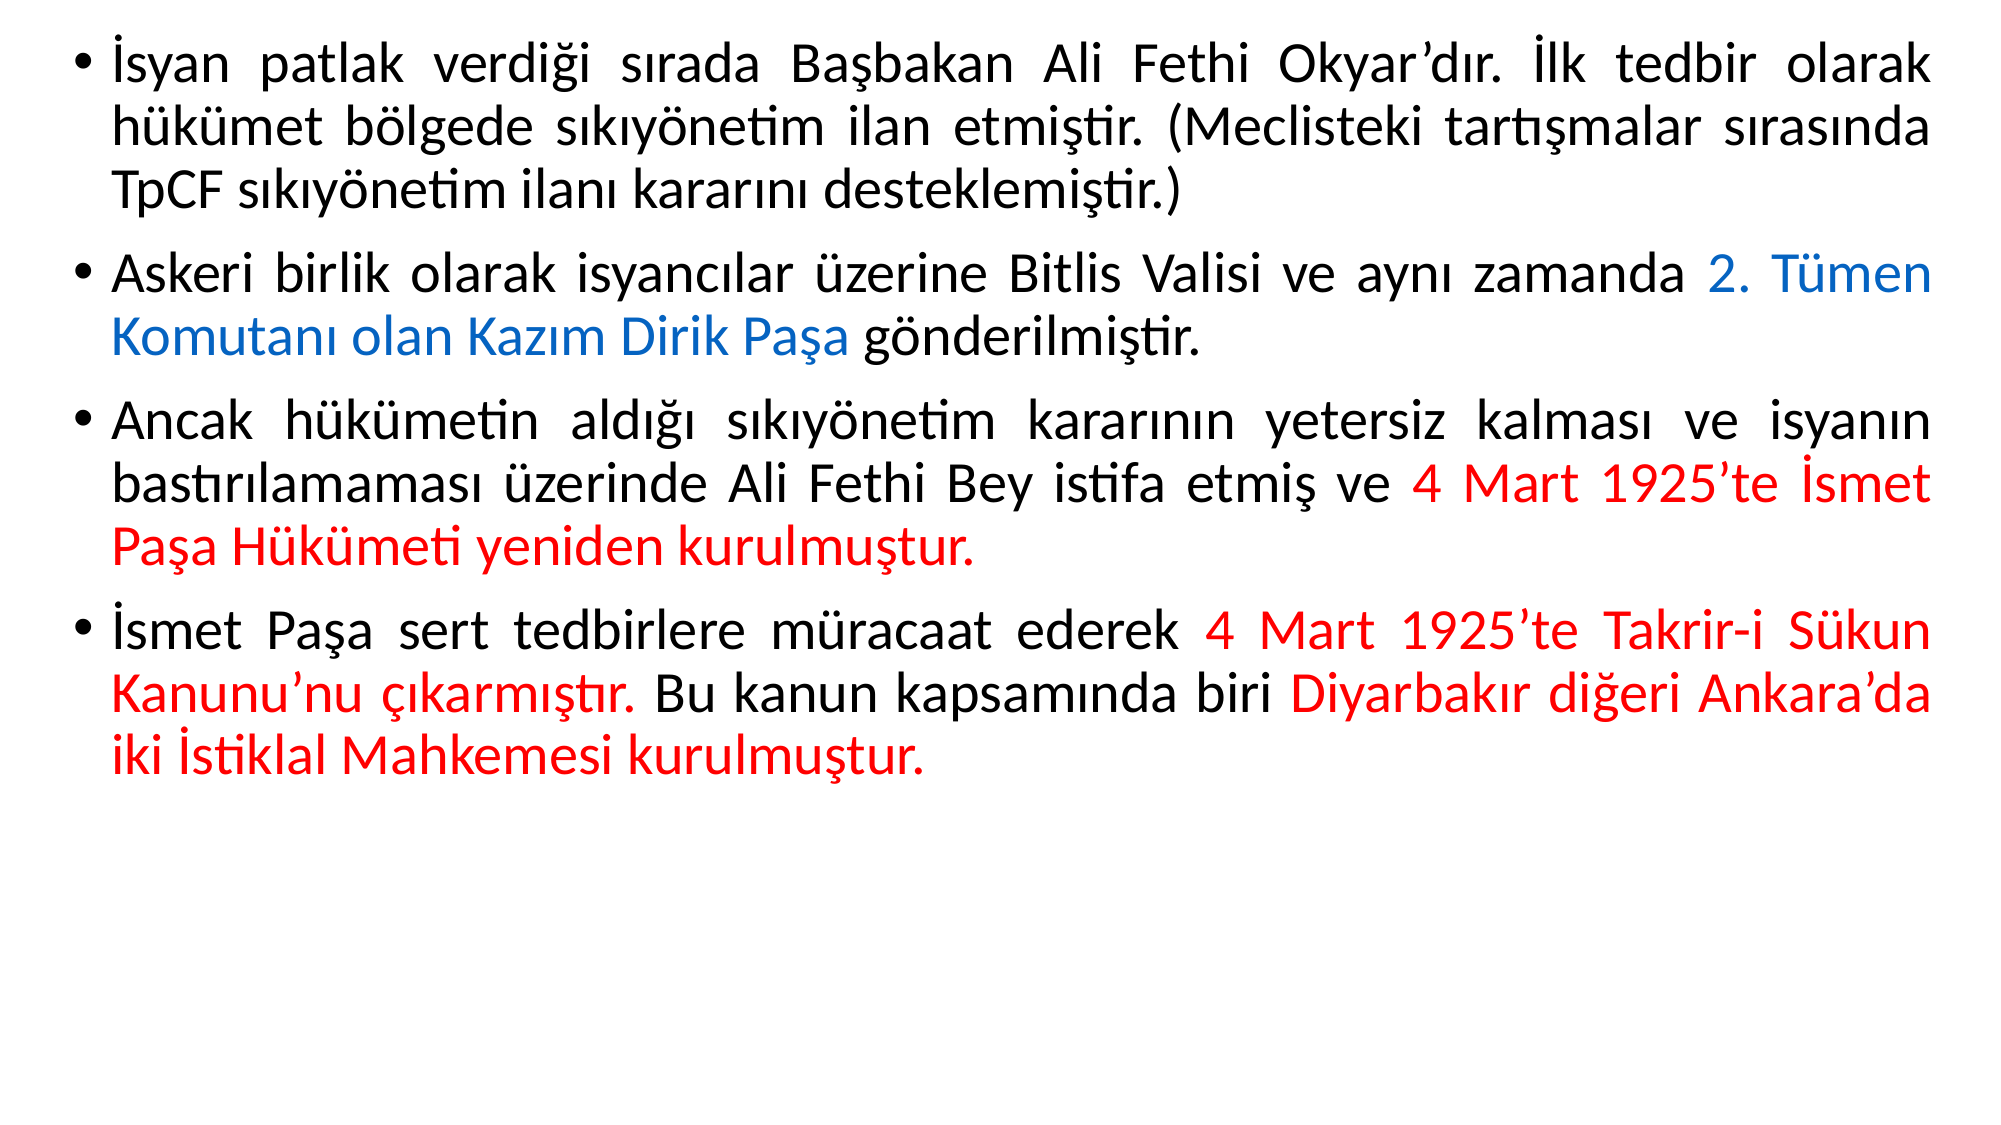

İsyan patlak verdiği sırada Başbakan Ali Fethi Okyar’dır. İlk tedbir olarak hükümet bölgede sıkıyönetim ilan etmiştir. (Meclisteki tartışmalar sırasında TpCF sıkıyönetim ilanı kararını desteklemiştir.)
Askeri birlik olarak isyancılar üzerine Bitlis Valisi ve aynı zamanda 2. Tümen Komutanı olan Kazım Dirik Paşa gönderilmiştir.
Ancak hükümetin aldığı sıkıyönetim kararının yetersiz kalması ve isyanın bastırılamaması üzerinde Ali Fethi Bey istifa etmiş ve 4 Mart 1925’te İsmet Paşa Hükümeti yeniden kurulmuştur.
İsmet Paşa sert tedbirlere müracaat ederek 4 Mart 1925’te Takrir-i Sükun Kanunu’nu çıkarmıştır. Bu kanun kapsamında biri Diyarbakır diğeri Ankara’da iki İstiklal Mahkemesi kurulmuştur.